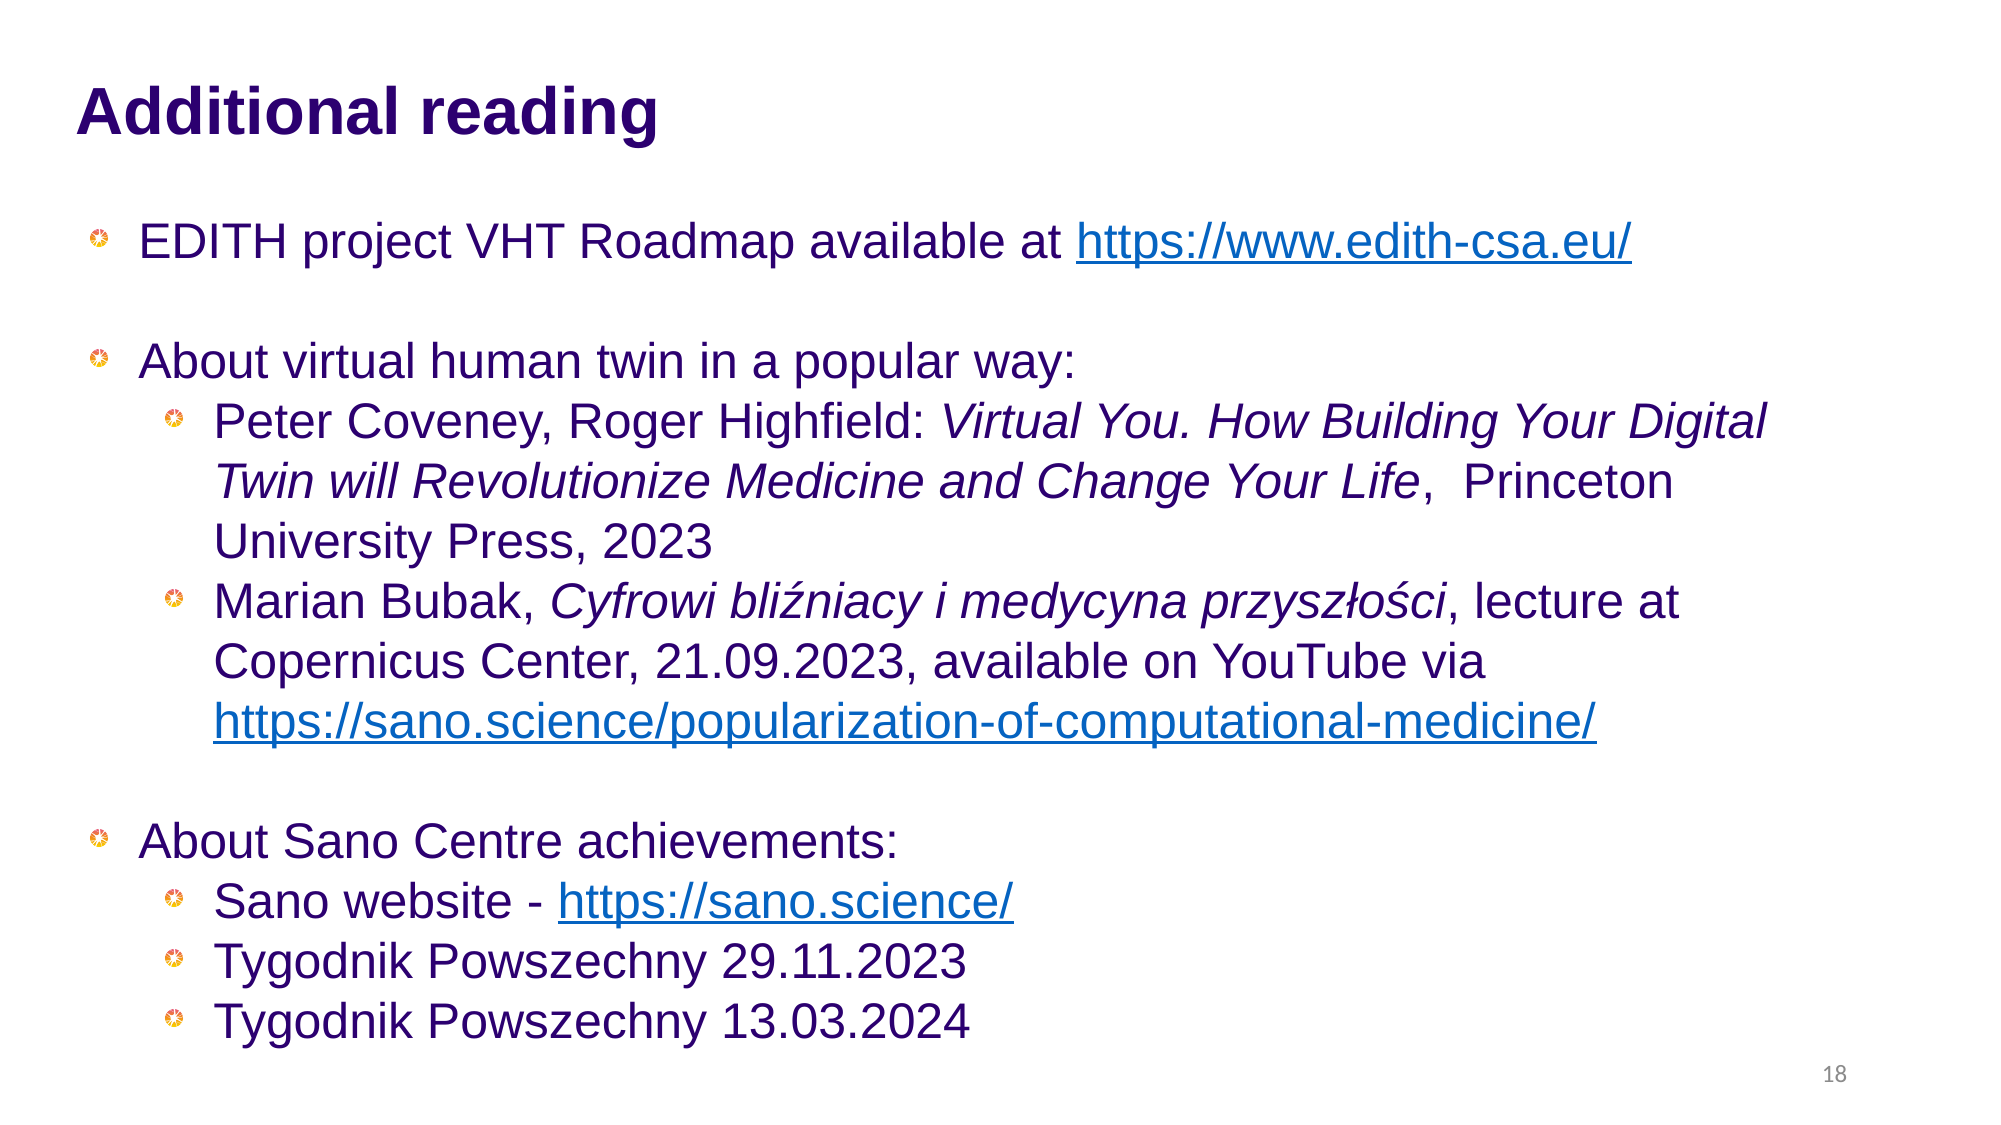

Additional reading
EDITH project VHT Roadmap available at https://www.edith-csa.eu/

About virtual human twin in a popular way:
Peter Coveney, Roger Highfield: Virtual You. How Building Your Digital Twin will Revolutionize Medicine and Change Your Life,  Princeton University Press, 2023
Marian Bubak, Cyfrowi bliźniacy i medycyna przyszłości, lecture at Copernicus Center, 21.09.2023, available on YouTube via https://sano.science/popularization-of-computational-medicine/

About Sano Centre achievements:
Sano website - https://sano.science/
Tygodnik Powszechny 29.11.2023
Tygodnik Powszechny 13.03.2024

18